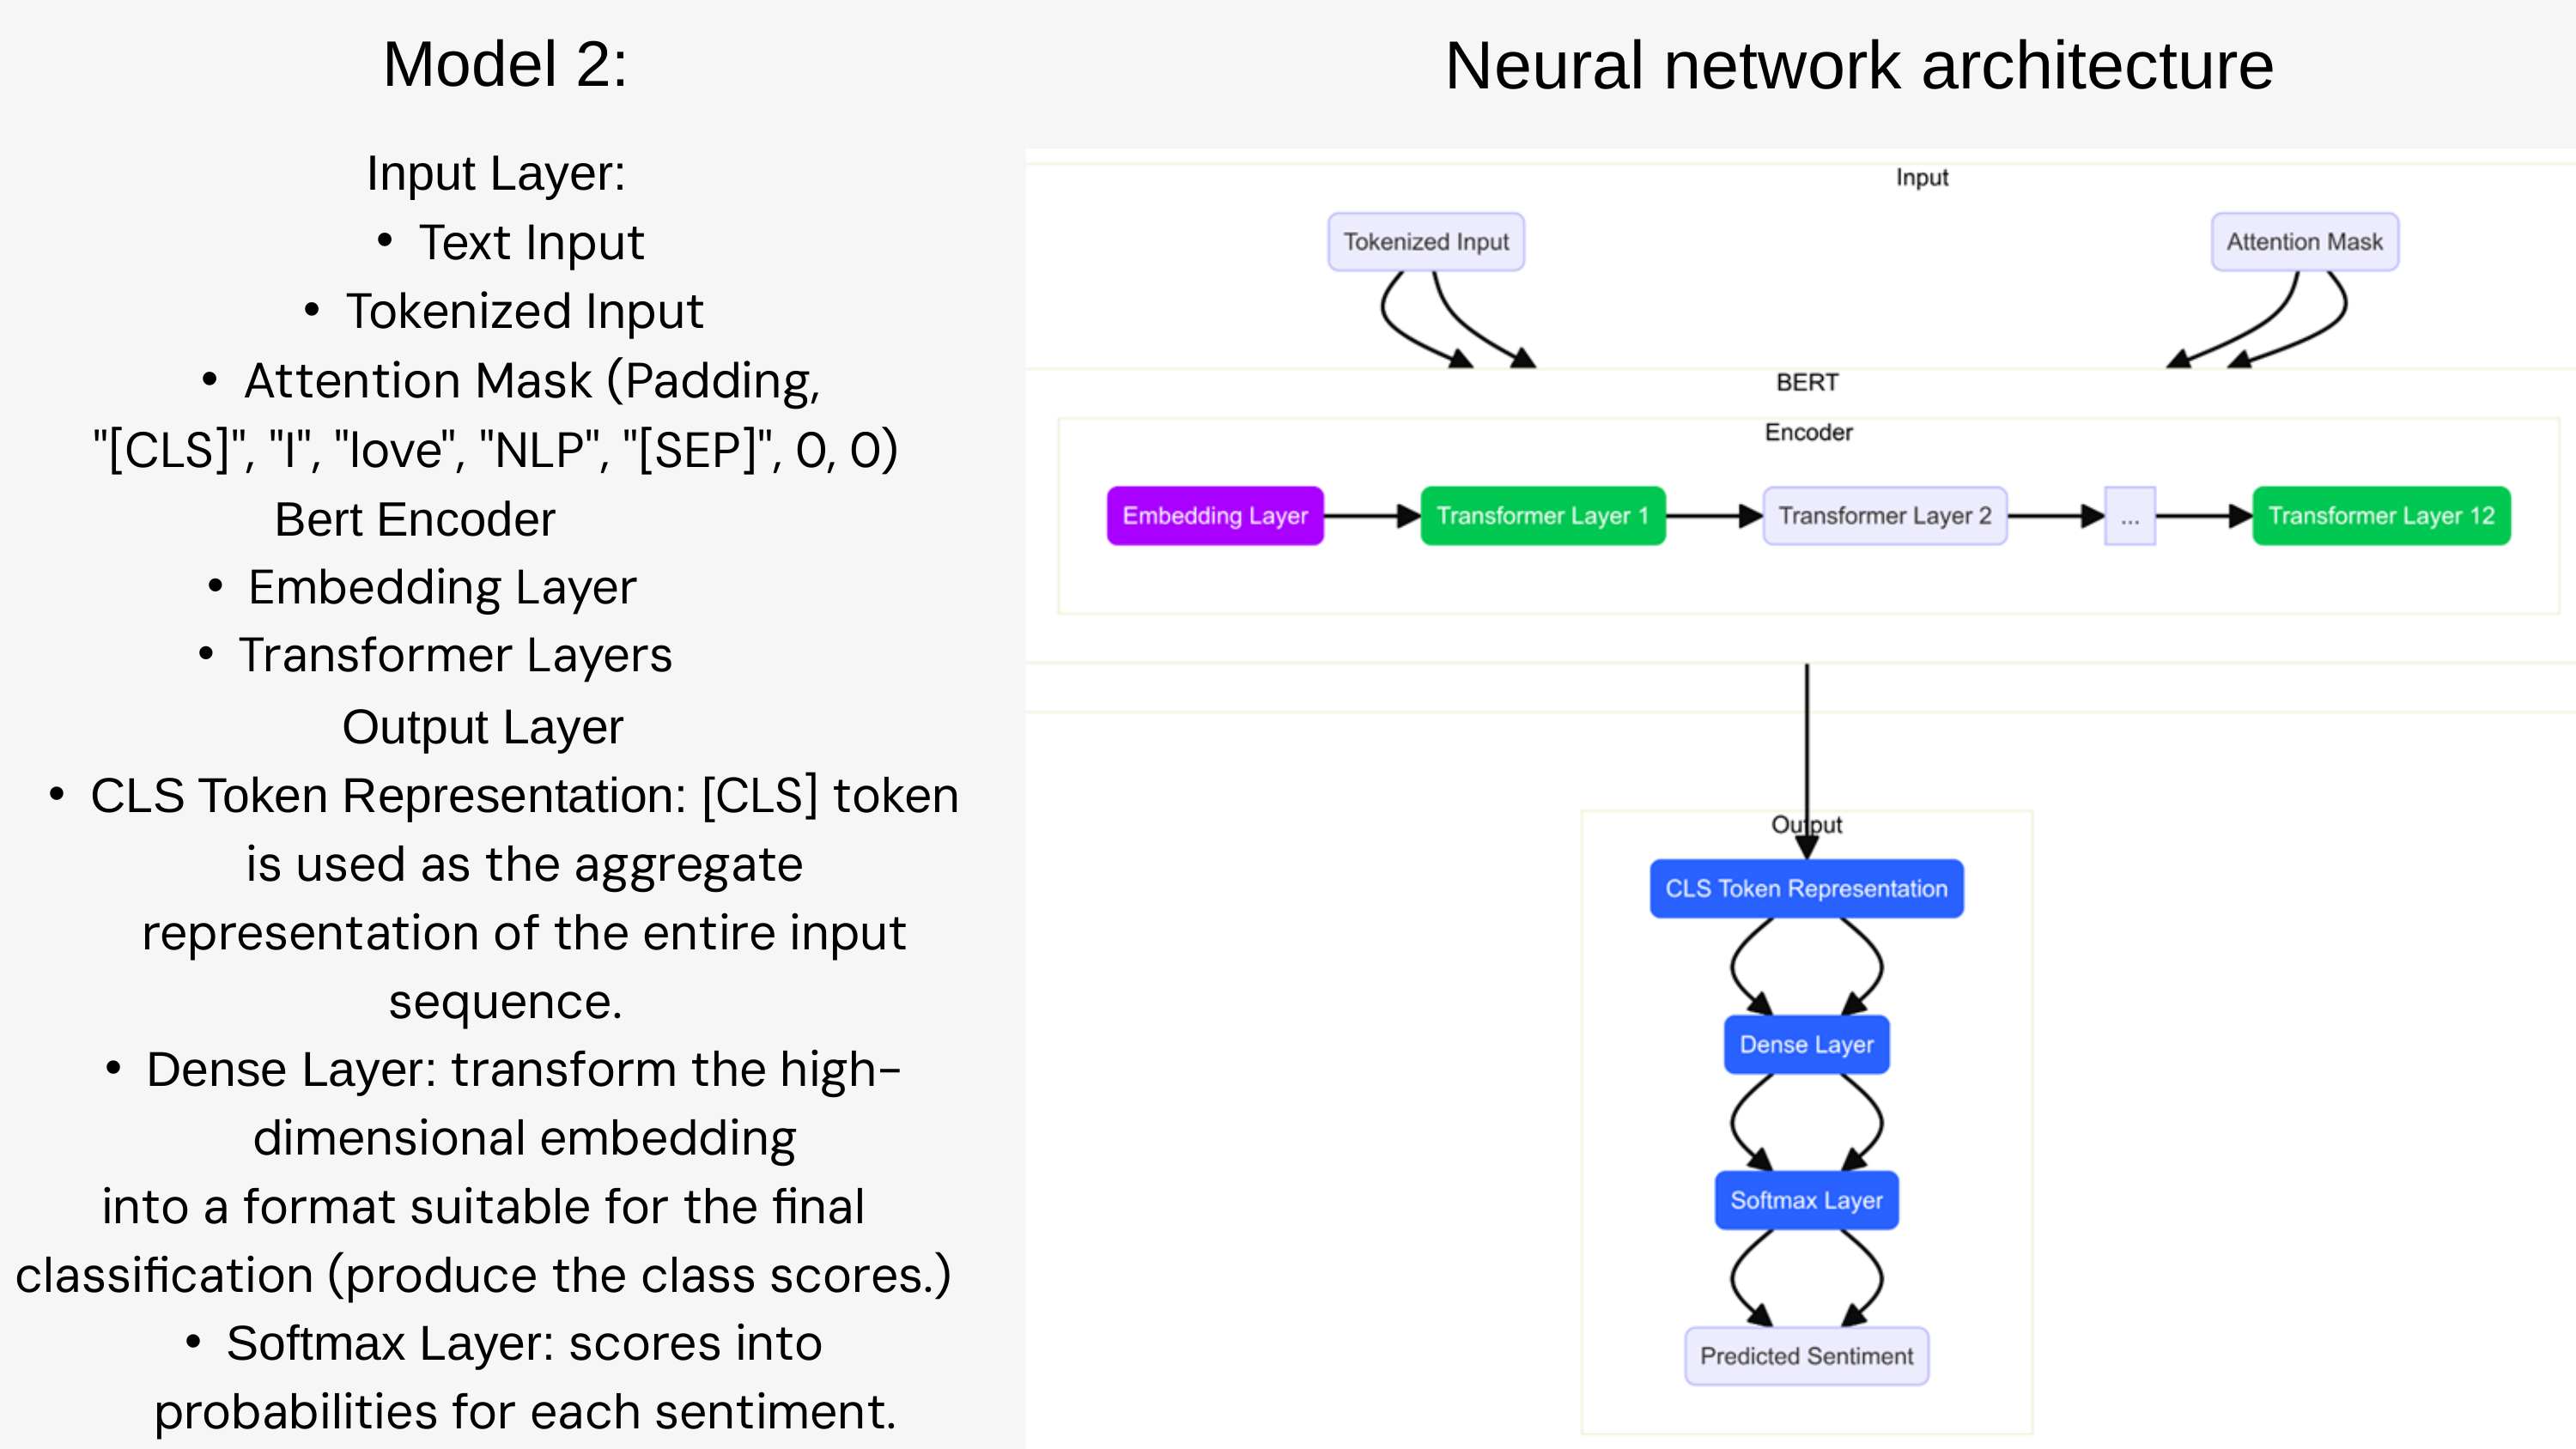

Neural network architecture
 Model 2:
Input Layer:
Text Input
Tokenized Input
Attention Mask (Padding,
"[CLS]", "I", "love", "NLP", "[SEP]", 0, 0)

Bert Encoder
Embedding Layer
Transformer Layers
Output Layer
CLS Token Representation: [CLS] token is used as the aggregate representation of the entire input sequence.
Dense Layer: transform the high-dimensional embedding
into a format suitable for the final classification (produce the class scores.)
Softmax Layer: scores into probabilities for each sentiment.